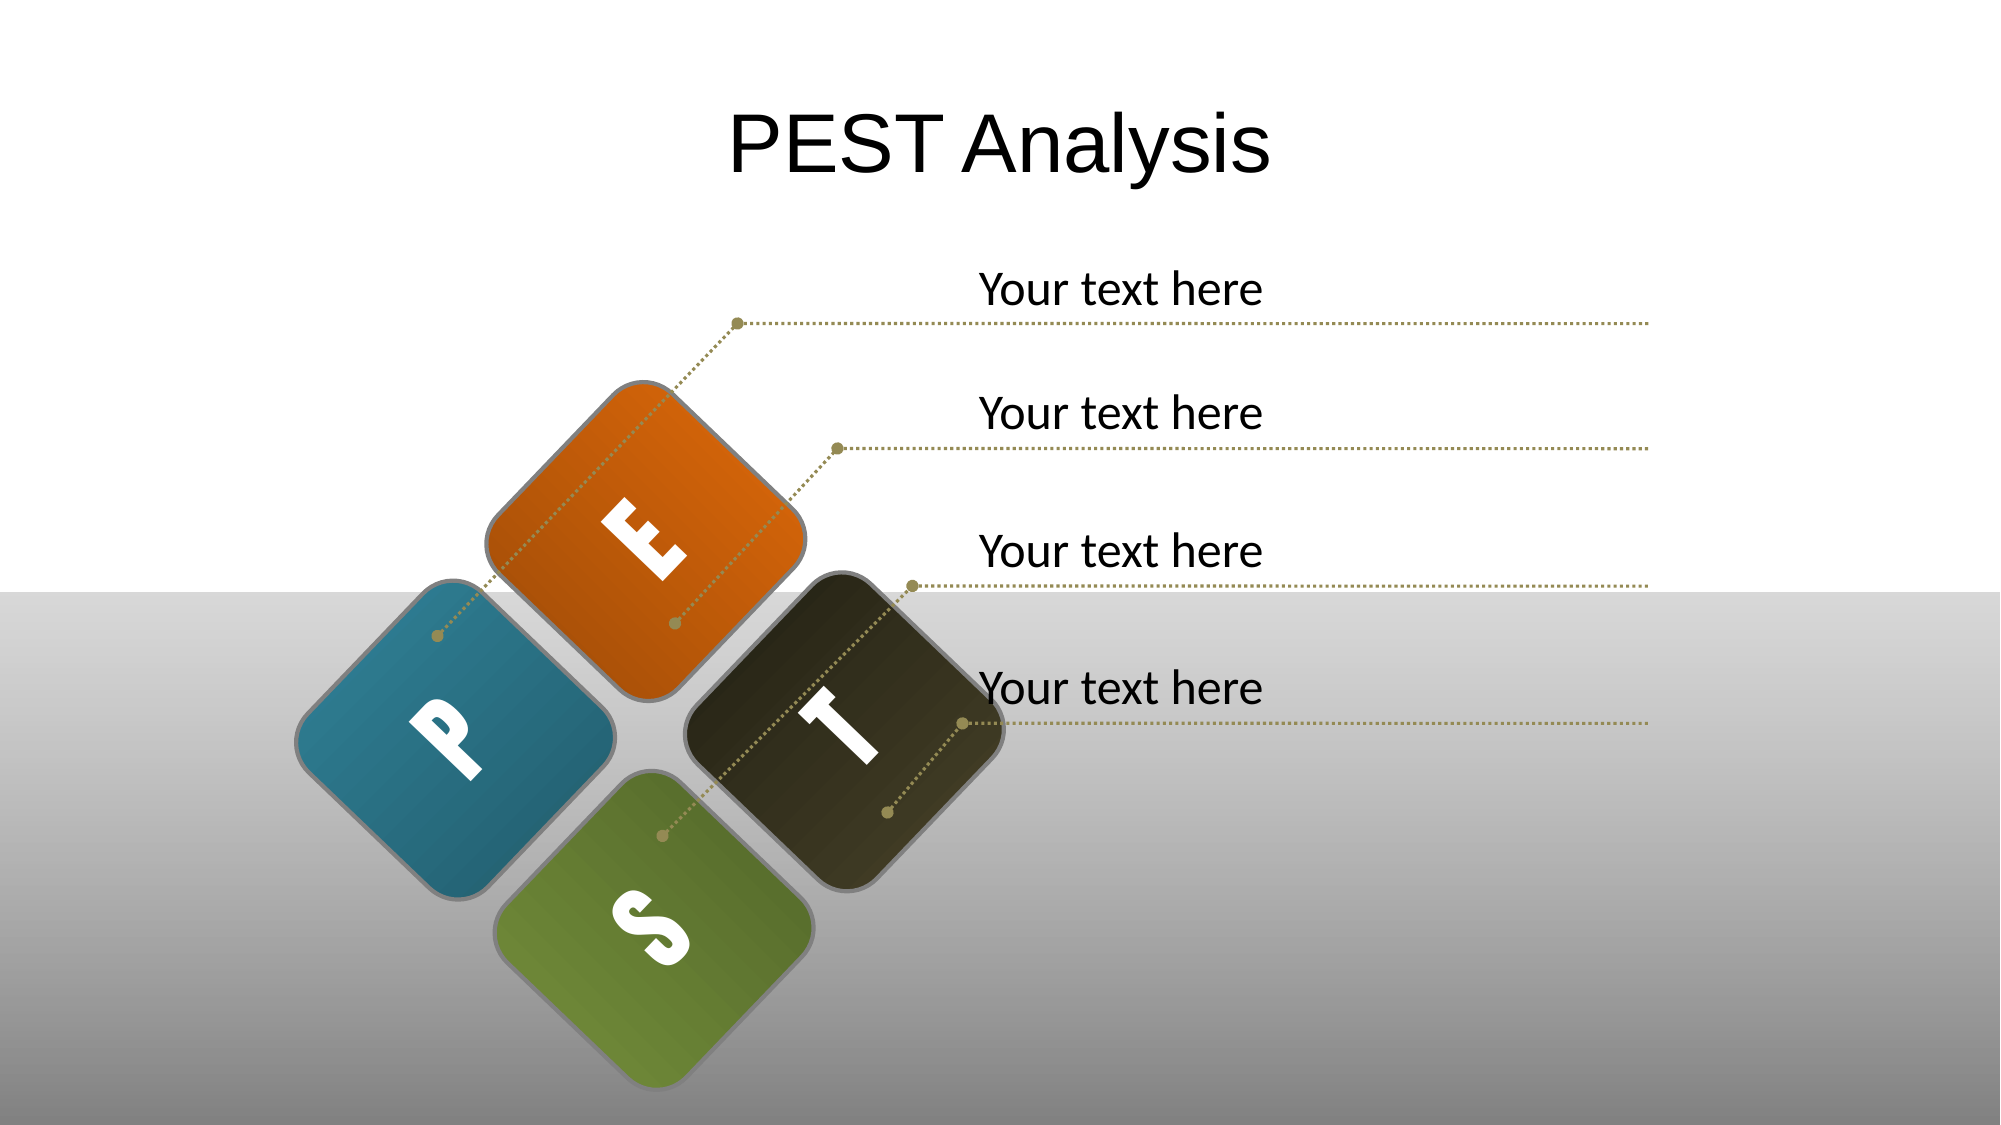

# PEST Analysis
Your text here
Your text here
P
E
S
T
Your text here

Your text here